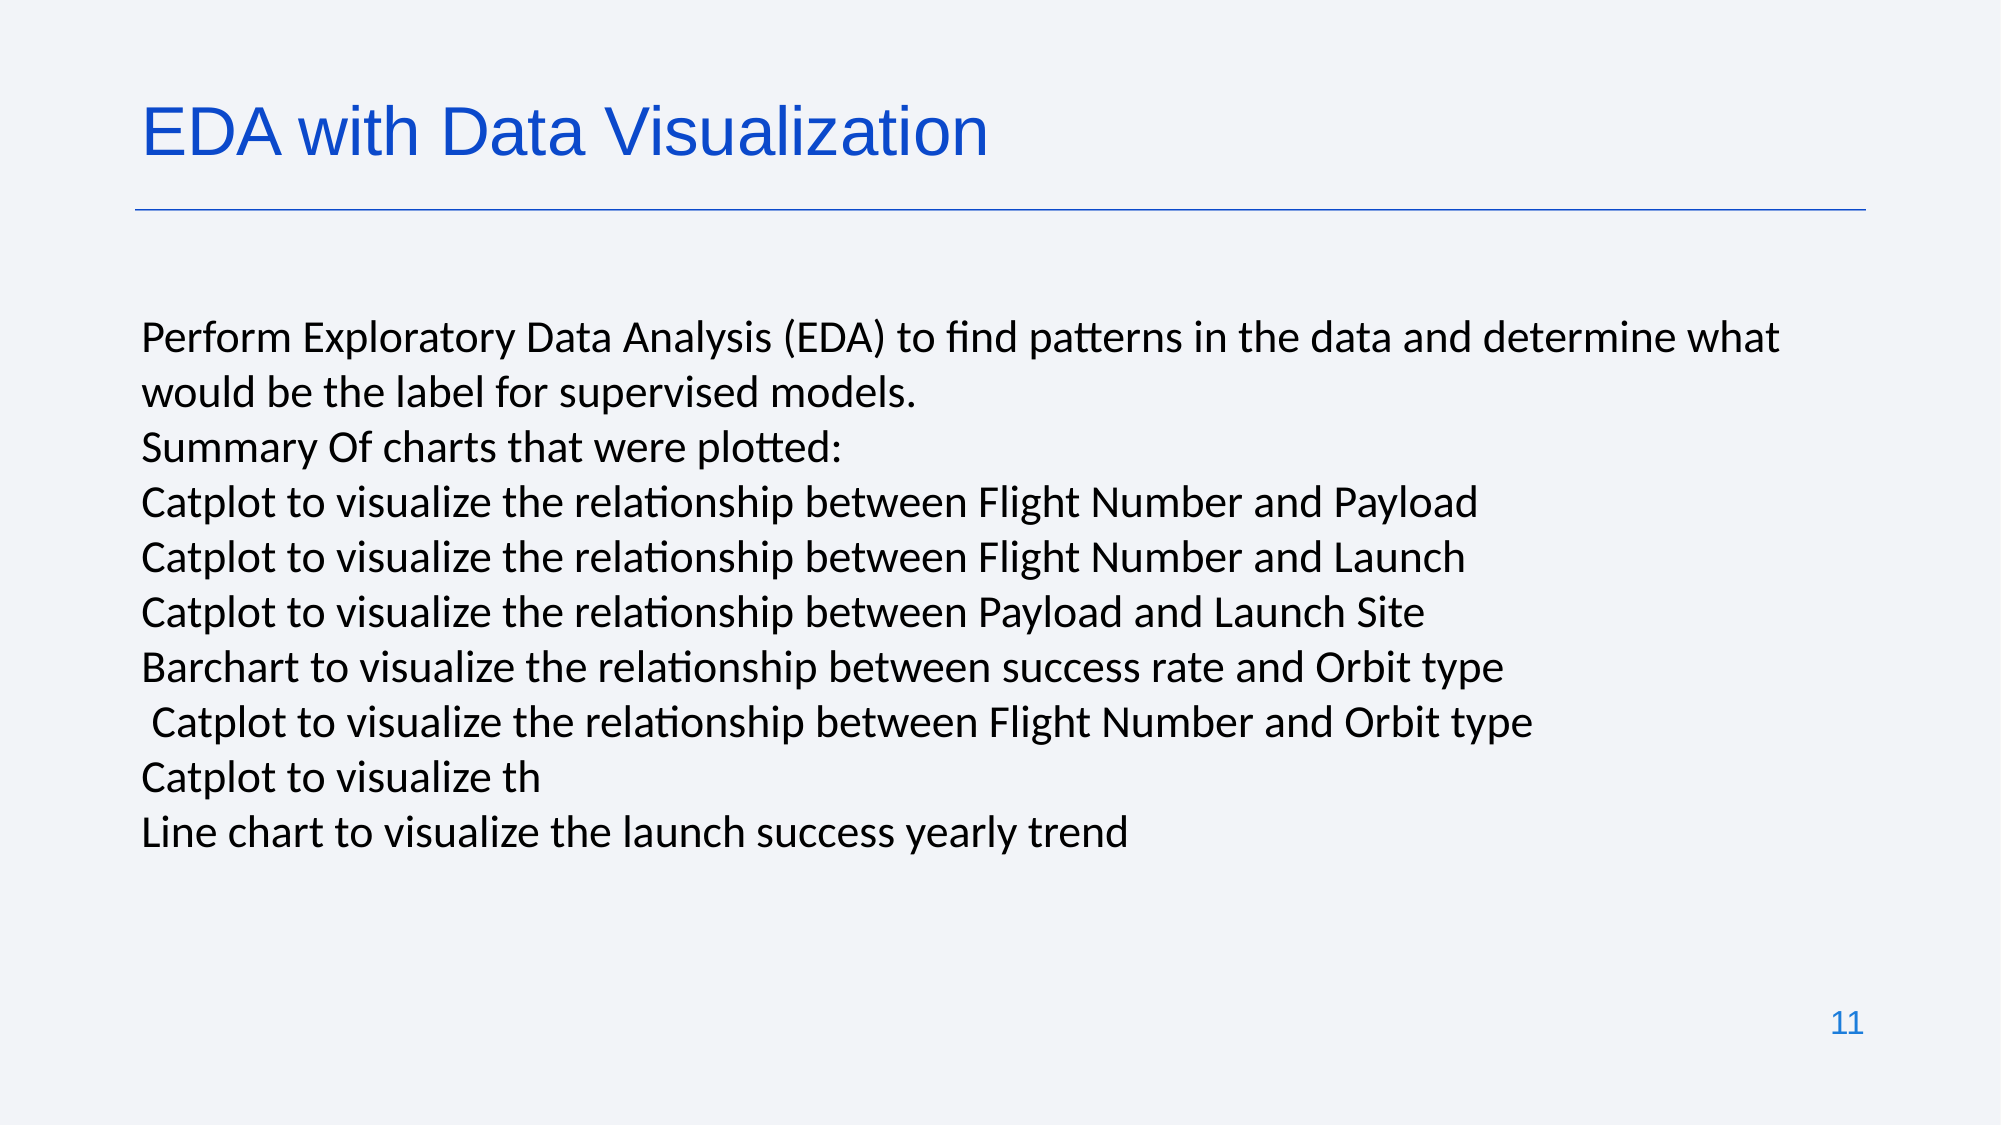

EDA with Data Visualization
Perform Exploratory Data Analysis (EDA) to find patterns in the data and determine what would be the label for supervised models.
Summary Of charts that were plotted:
Catplot to visualize the relationship between Flight Number and Payload
Catplot to visualize the relationship between Flight Number and Launch
Catplot to visualize the relationship between Payload and Launch Site
Barchart to visualize the relationship between success rate and Orbit type
 Catplot to visualize the relationship between Flight Number and Orbit type
Catplot to visualize th
Line chart to visualize the launch success yearly trend
11